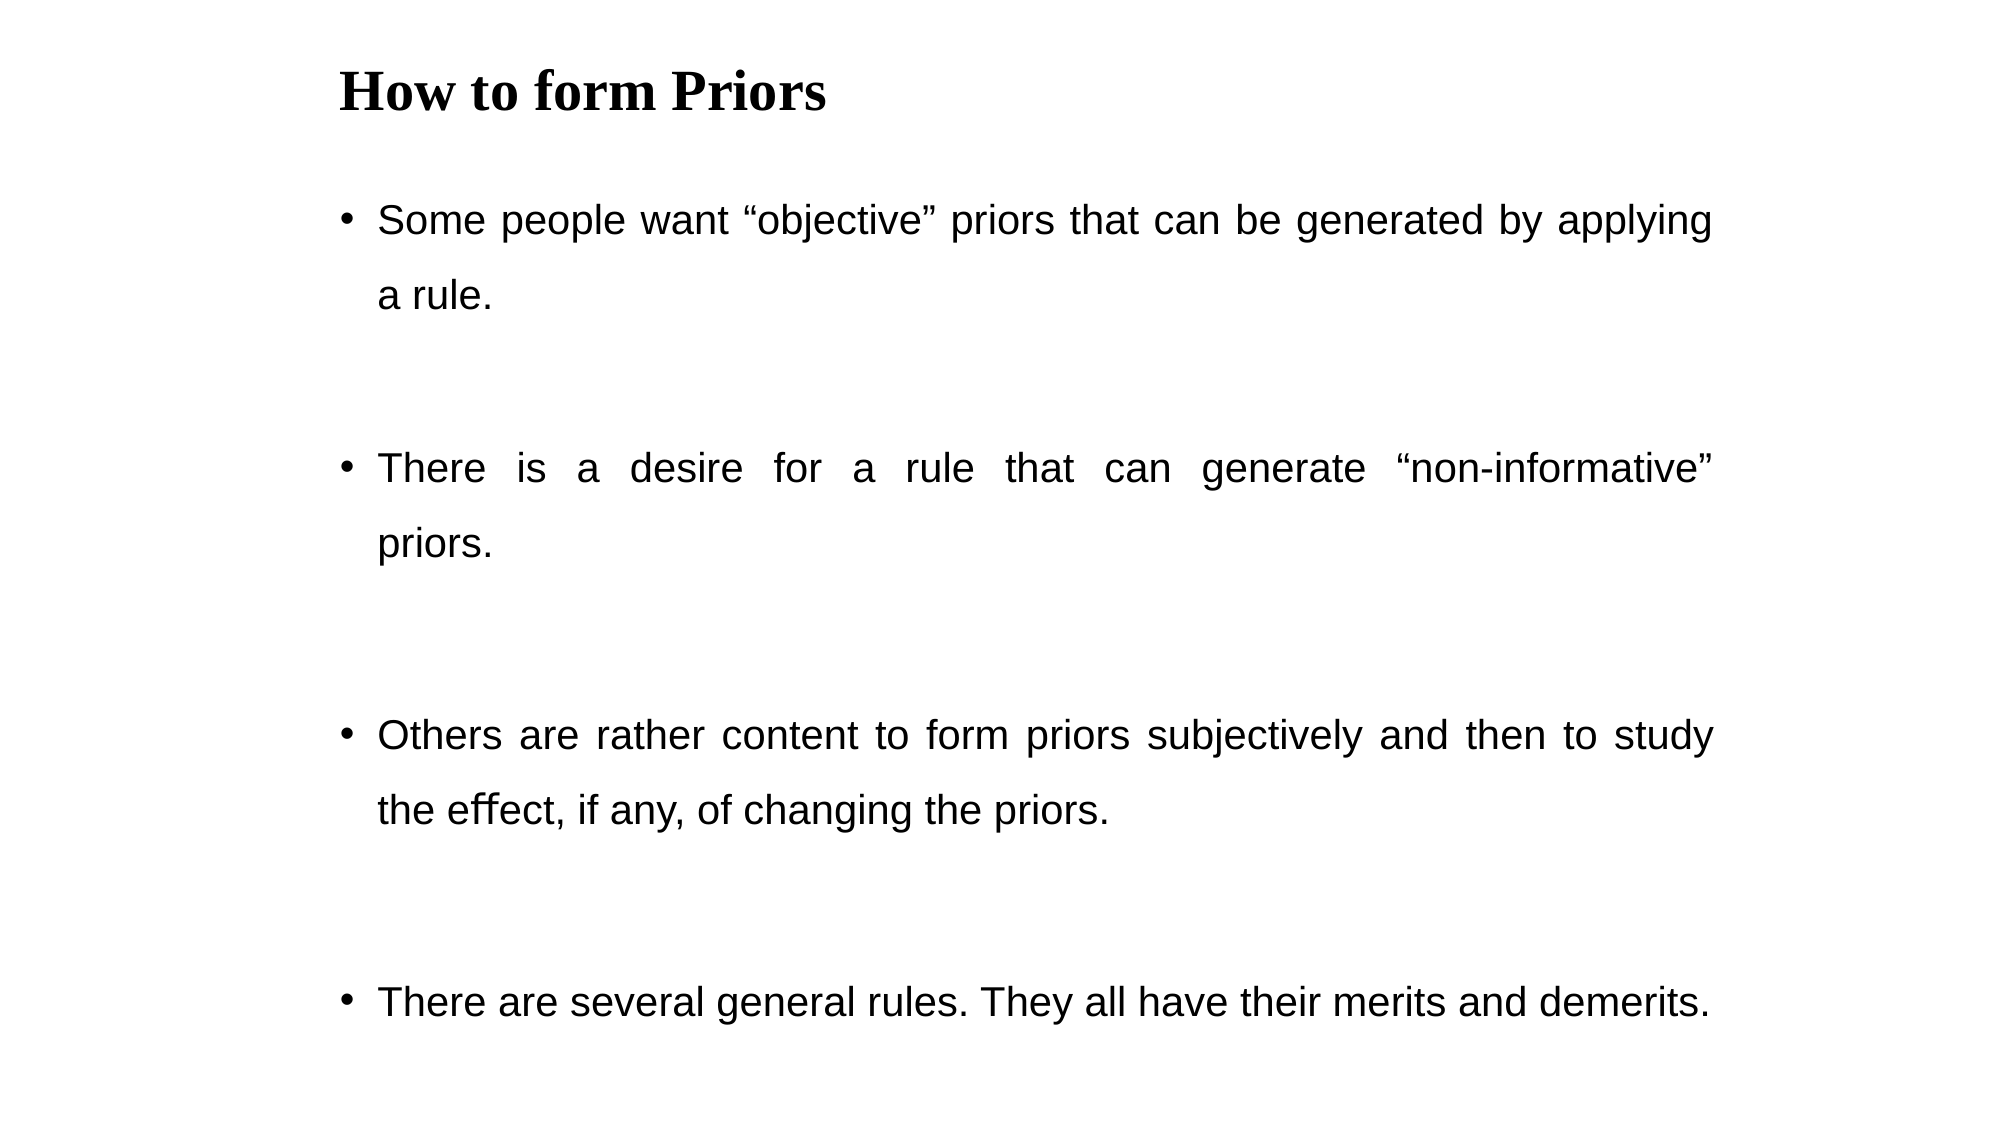

# How to form Priors
Some people want “objective” priors that can be generated by applying a rule.

There  is  a  desire  for  a  rule  that  can  generate  “non-informative” priors.

Others are rather content to form priors subjectively and then to study the eﬀect, if any, of changing the priors.

There are several general rules. They all have their merits and demerits.